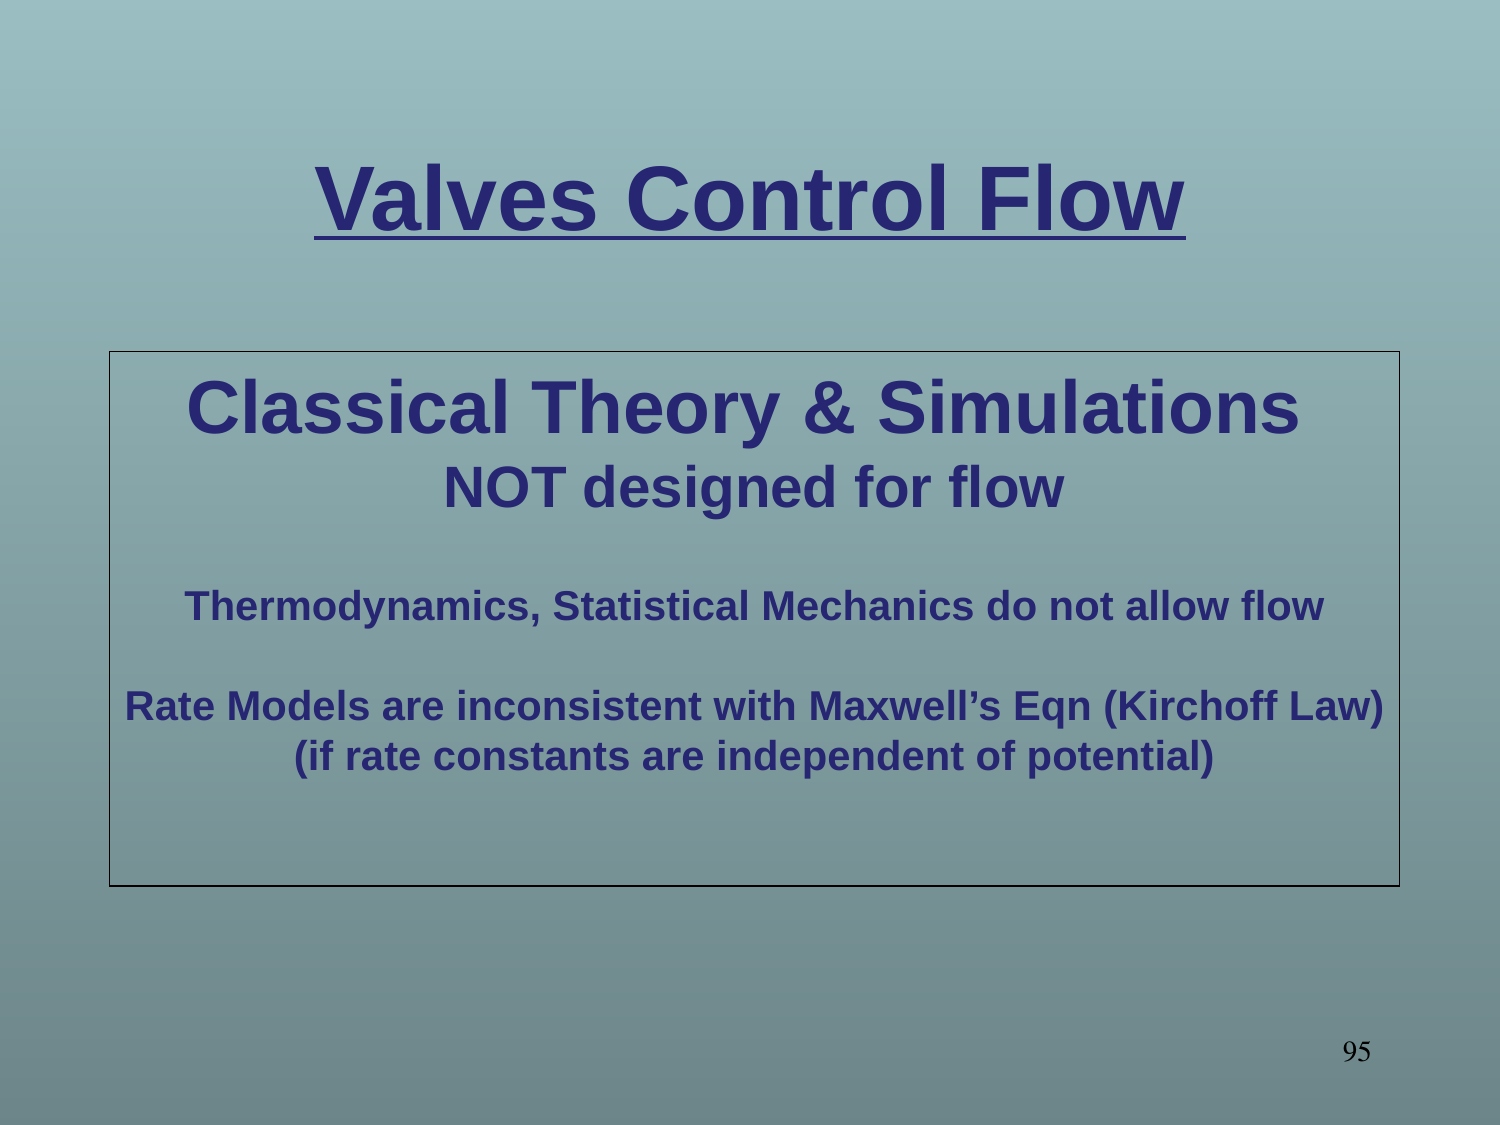

# Valves Control Flow
Classical Theory & Simulations
NOT designed for flow

Thermodynamics, Statistical Mechanics do not allow flow

Rate Models are inconsistent with Maxwell’s Eqn (Kirchoff Law)
(if rate constants are independent of potential)

95